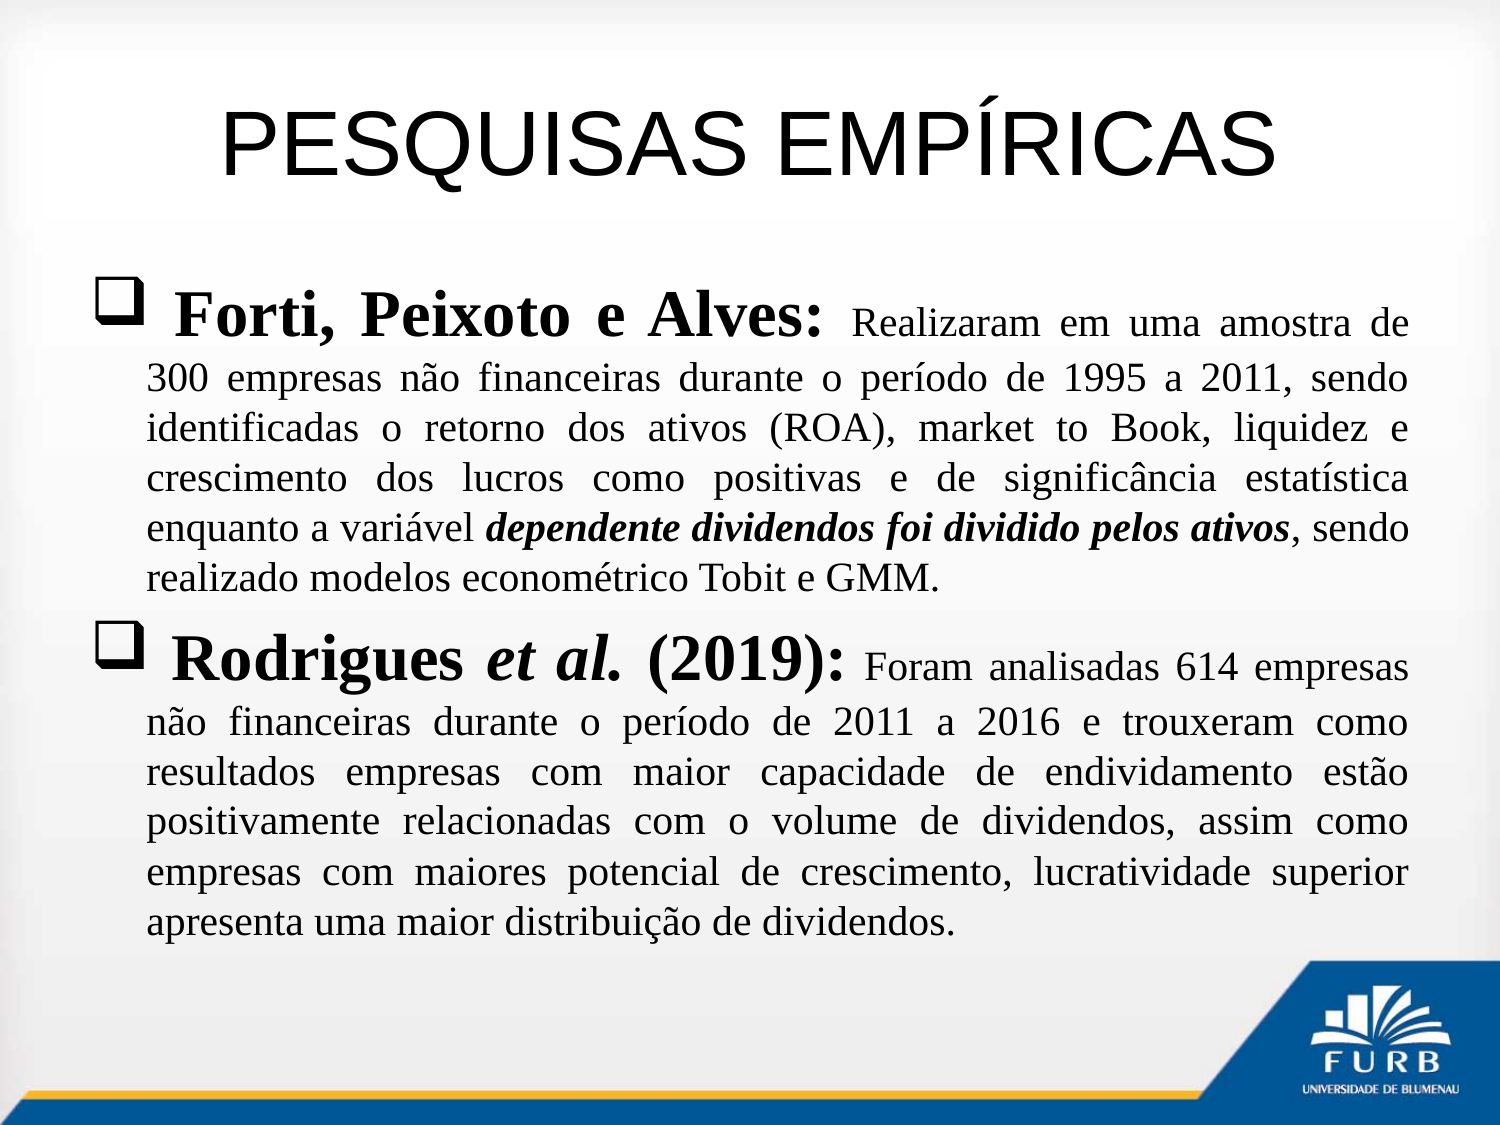

# PESQUISAS EMPÍRICAS
 Forti, Peixoto e Alves: Realizaram em uma amostra de 300 empresas não financeiras durante o período de 1995 a 2011, sendo identificadas o retorno dos ativos (ROA), market to Book, liquidez e crescimento dos lucros como positivas e de significância estatística enquanto a variável dependente dividendos foi dividido pelos ativos, sendo realizado modelos econométrico Tobit e GMM.
 Rodrigues et al. (2019): Foram analisadas 614 empresas não financeiras durante o período de 2011 a 2016 e trouxeram como resultados empresas com maior capacidade de endividamento estão positivamente relacionadas com o volume de dividendos, assim como empresas com maiores potencial de crescimento, lucratividade superior apresenta uma maior distribuição de dividendos.